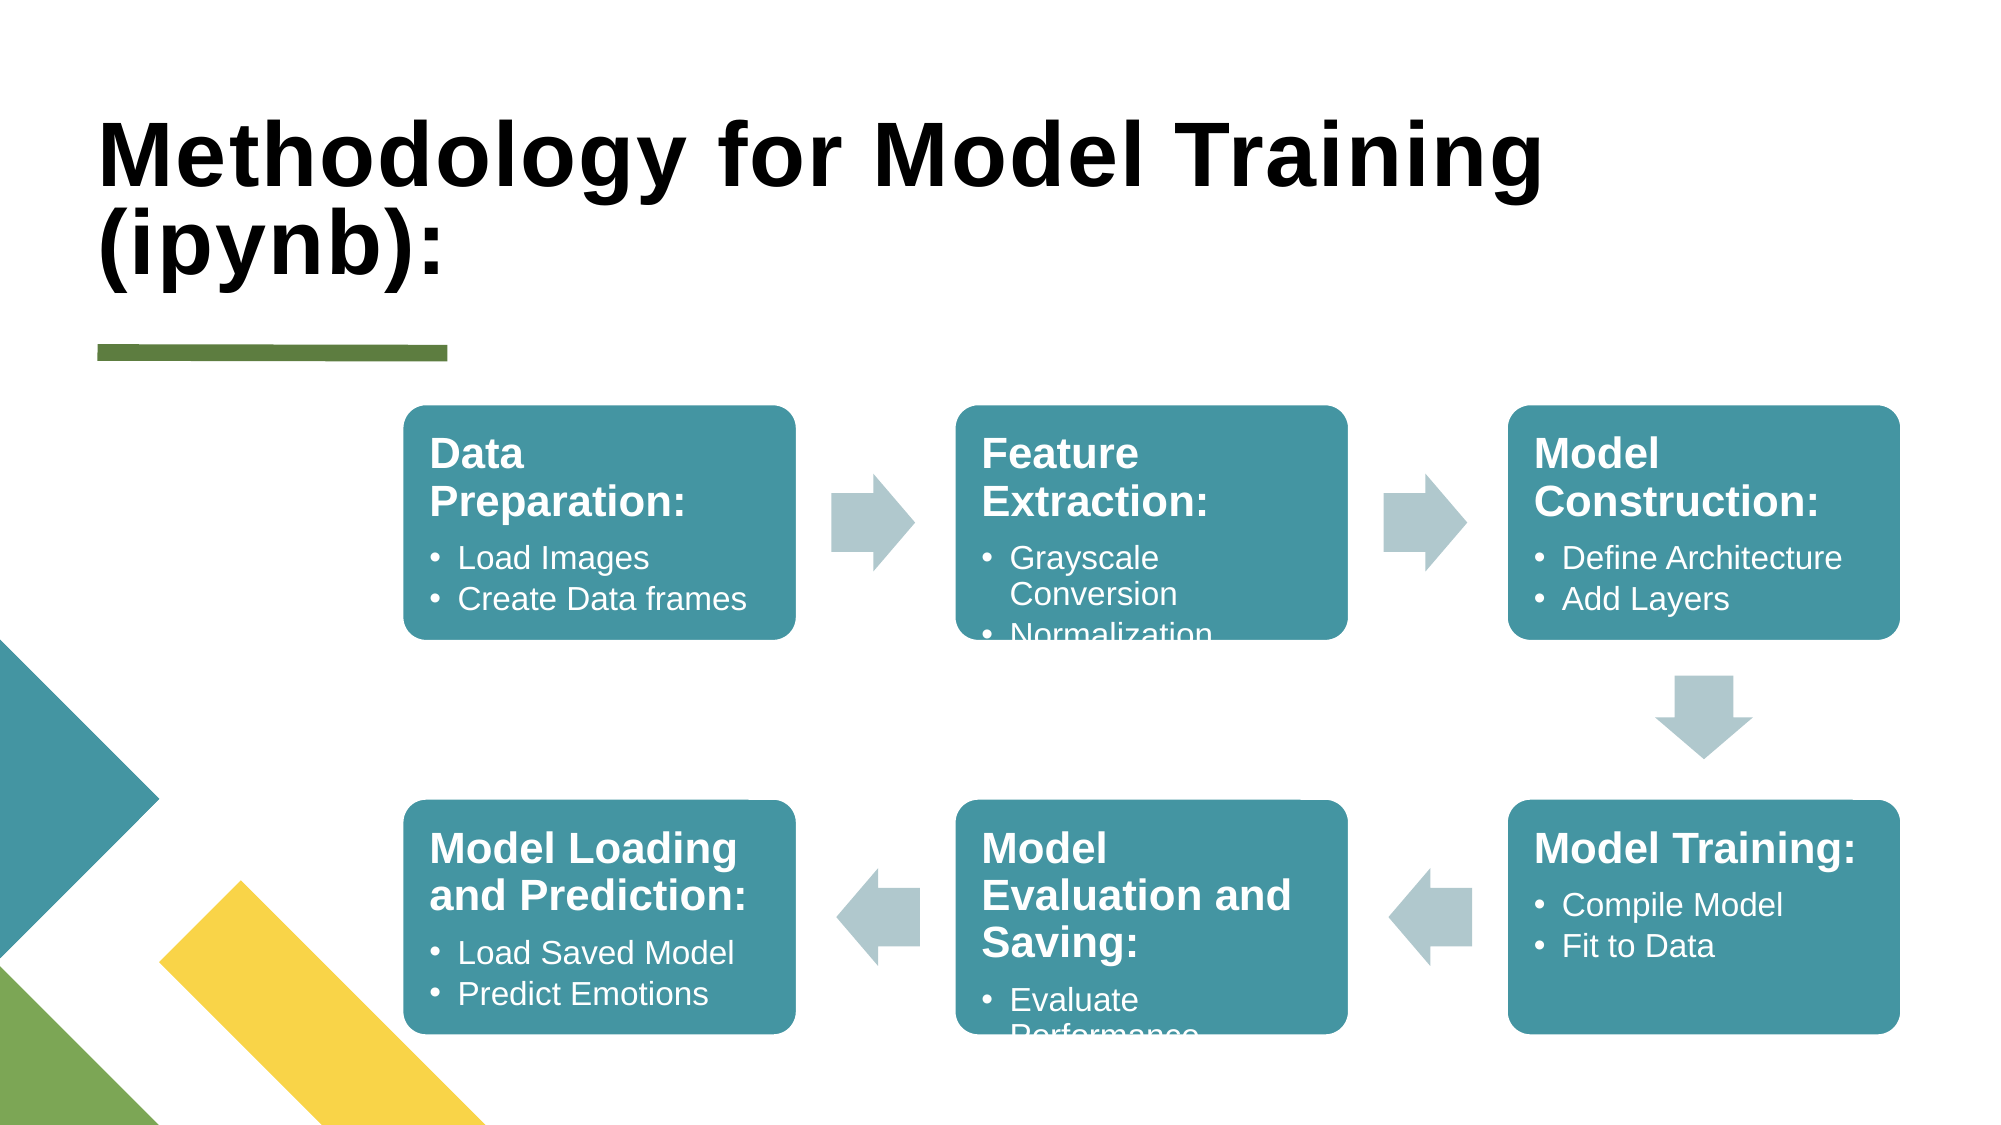

# Methodology for Model Training (ipynb):
Data Preparation:
Load Images
Create Data frames

Feature Extraction:
Grayscale Conversion
Normalization

Model Construction:
Define Architecture
Add Layers

Model Training:
Compile Model
Fit to Data

Model Evaluation and Saving:
Evaluate Performance
Save Model

Model Loading and Prediction:
Load Saved Model
Predict Emotions